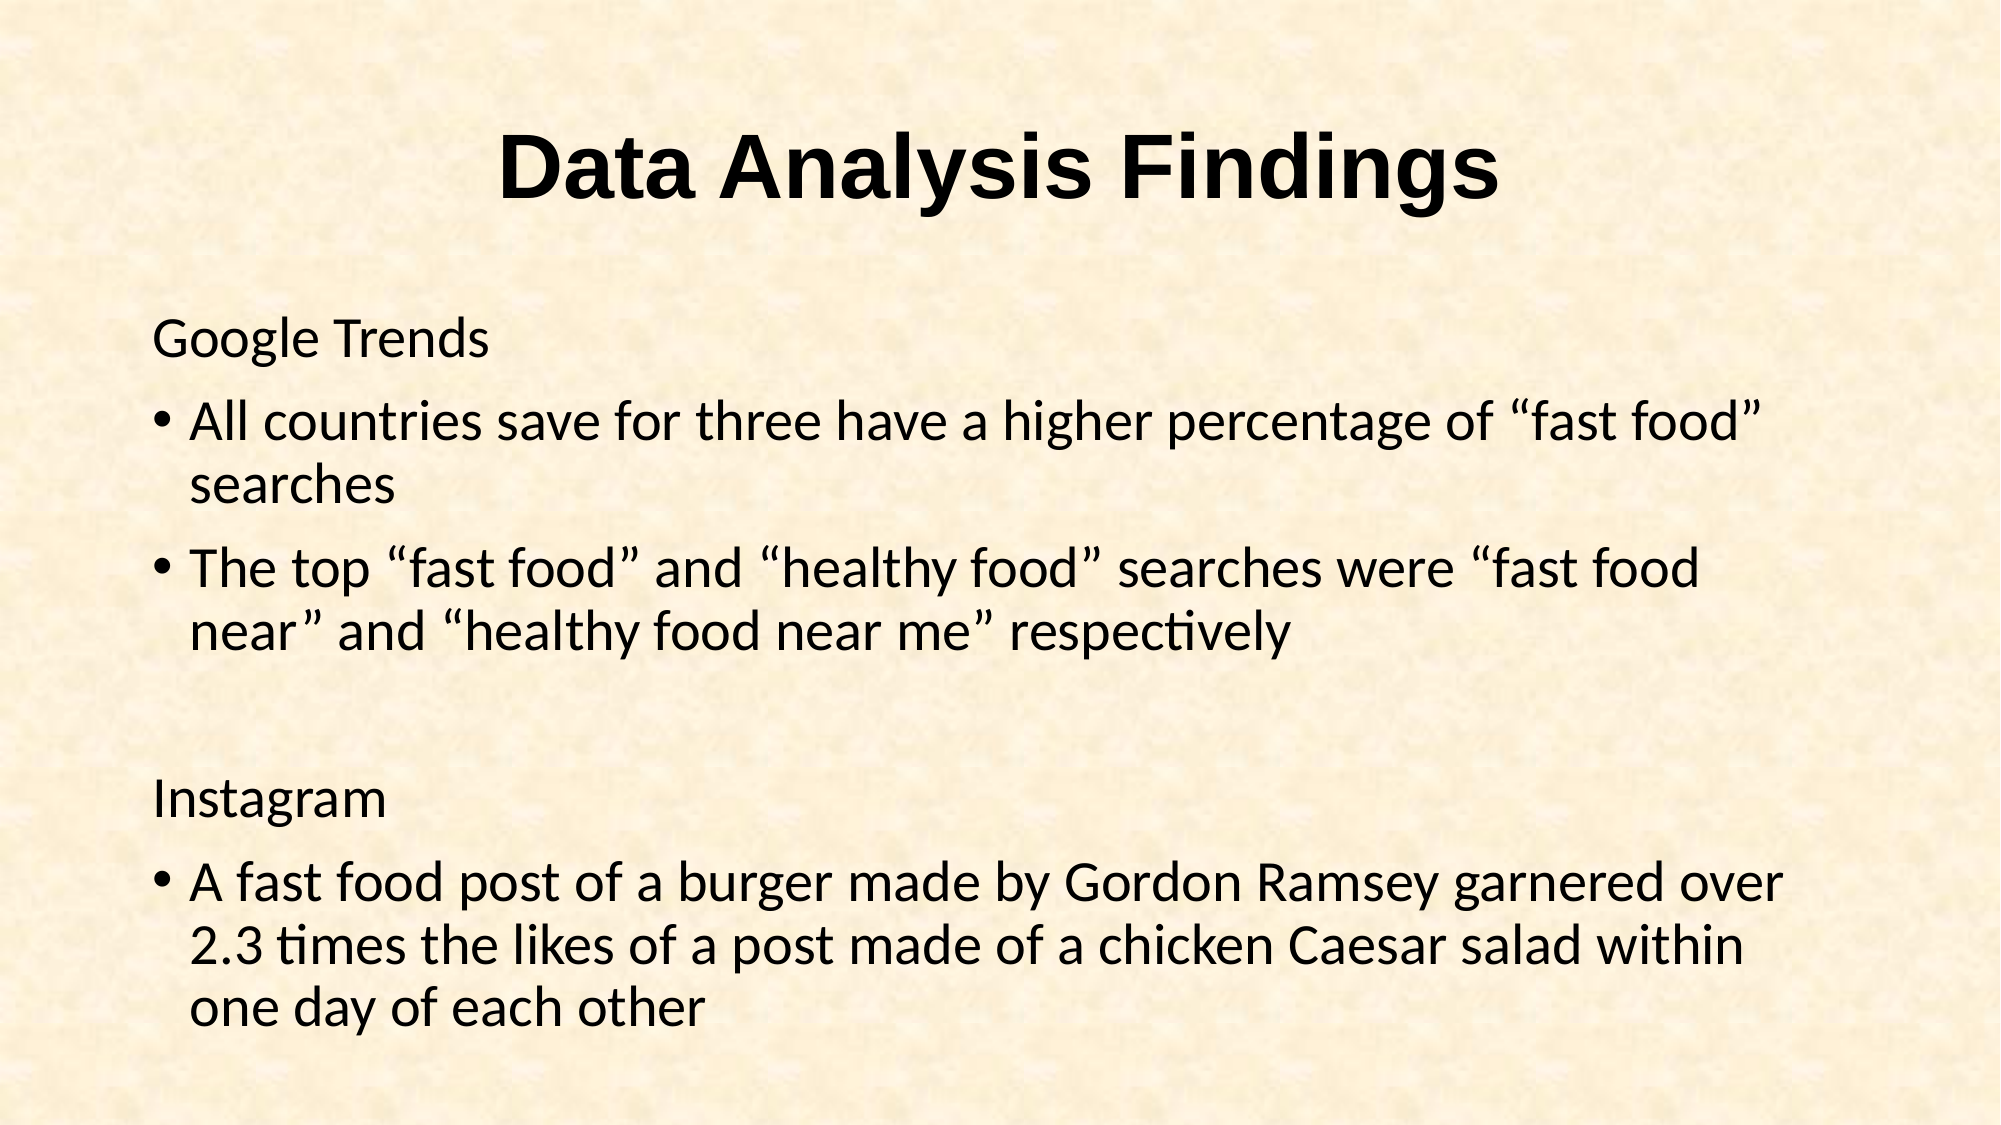

# Data Analysis Findings
Google Trends
All countries save for three have a higher percentage of “fast food” searches
The top “fast food” and “healthy food” searches were “fast food near” and “healthy food near me” respectively

Instagram
A fast food post of a burger made by Gordon Ramsey garnered over 2.3 times the likes of a post made of a chicken Caesar salad within one day of each other